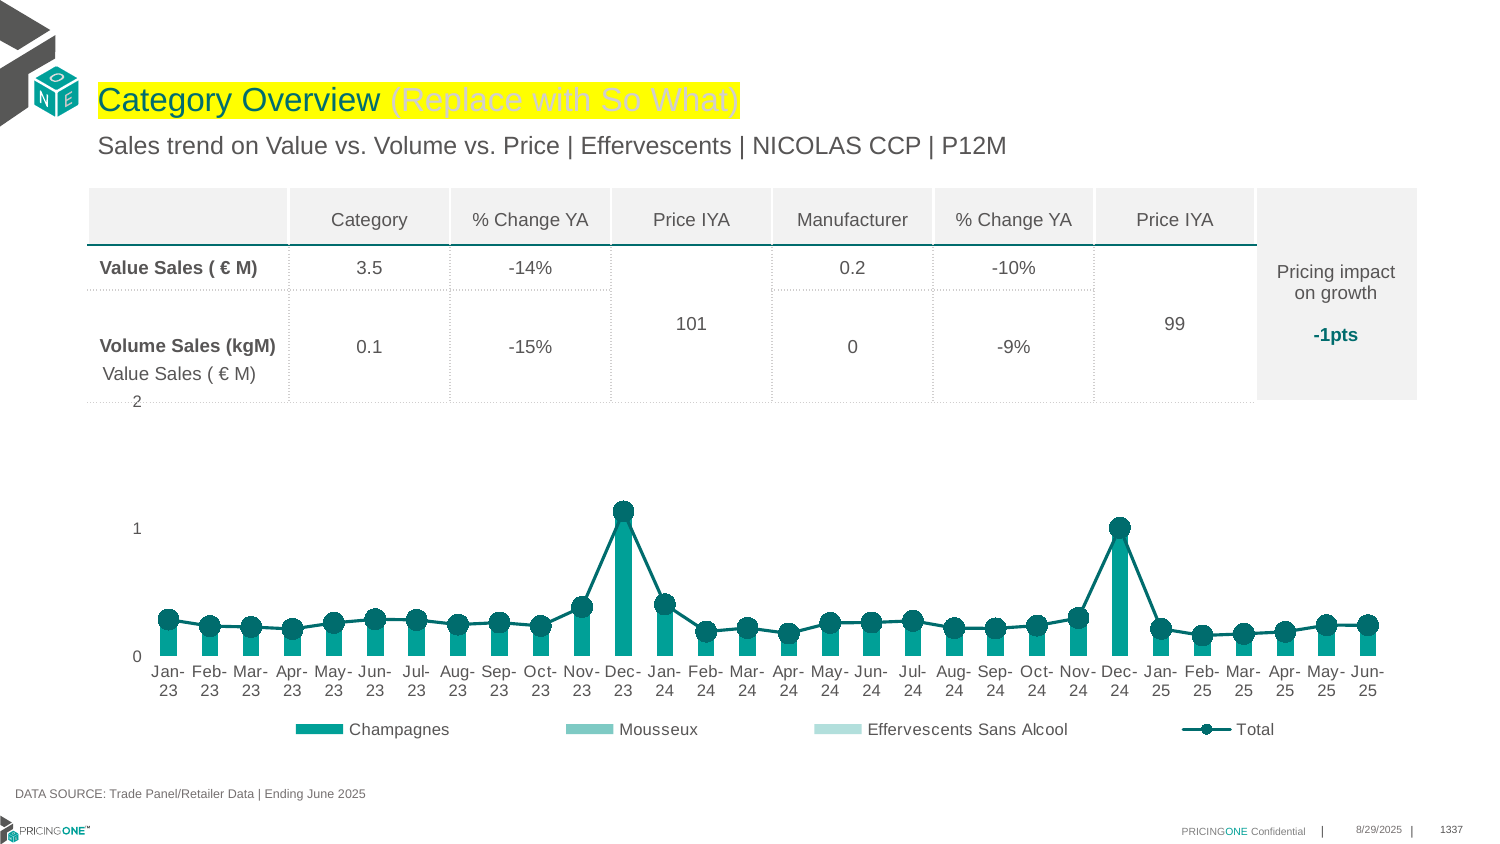

# Category Overview (Replace with So What)
Sales trend on Value vs. Volume vs. Price | Effervescents | NICOLAS CCP | P12M
|  | Category | % Change YA | Price IYA | Manufacturer | % Change YA | Price IYA | Pricing impact on growth -1pts |
| --- | --- | --- | --- | --- | --- | --- | --- |
| Value Sales ( € M) | 3.5 | -14% | 101 | 0.2 | -10% | 99 |  |
| Volume Sales (kgM) | 0.1 | -15% |  | 0 | -9% |  |  |
Value Sales ( € M)

### Chart

| Category | Champagnes | Mousseux | Effervescents Sans Alcool | Total |
|---|---|---|---|---|
| Jan-23 | 0.266644 | 0.01873 | 0.000301 | 0.285675 |
| Feb-23 | 0.217463 | 0.016827 | 0.00023 | 0.23452 |
| Mar-23 | 0.209009 | 0.018163 | 0.000418 | 0.22759 |
| Apr-23 | 0.191569 | 0.019975 | 0.000409 | 0.211953 |
| May-23 | 0.238288 | 0.020911 | 0.000573 | 0.259772 |
| Jun-23 | 0.261027 | 0.026332 | 0.000737 | 0.288096 |
| Jul-23 | 0.257523 | 0.024954 | 0.000438 | 0.282915 |
| Aug-23 | 0.223621 | 0.022224 | 0.000614 | 0.246459 |
| Sep-23 | 0.241106 | 0.020227 | 0.001106 | 0.262439 |
| Oct-23 | 0.217208 | 0.018451 | 0.000359 | 0.236018 |
| Nov-23 | 0.358202 | 0.0255 | 0.000851 | 0.384553 |
| Dec-23 | 1.076442 | 0.053967 | 0.003754 | 1.134163 |
| Jan-24 | 0.377192 | 0.025306 | 0.002797 | 0.405295 |
| Feb-24 | 0.17119 | 0.018439 | 0.001649 | 0.191278 |
| Mar-24 | 0.197268 | 0.021101 | 0.001917 | 0.220286 |
| Apr-24 | 0.156786 | 0.018157 | 0.001773 | 0.176716 |
| May-24 | 0.234628 | 0.02325 | 0.002088 | 0.259966 |
| Jun-24 | 0.237233 | 0.023515 | 0.001688 | 0.262436 |
| Jul-24 | 0.25002 | 0.024553 | 0.001554 | 0.276127 |
| Aug-24 | 0.194831 | 0.022042 | 0.001853 | 0.218726 |
| Sep-24 | 0.194985 | 0.019878 | 0.001591 | 0.216454 |
| Oct-24 | 0.218275 | 0.018537 | 0.0016 | 0.238412 |
| Nov-24 | 0.274674 | 0.021229 | 0.002218 | 0.298121 |
| Dec-24 | 0.95498 | 0.044091 | 0.006838 | 1.005909 |
| Jan-25 | 0.194519 | 0.015381 | 0.003687 | 0.213587 |
| Feb-25 | 0.147626 | 0.010577 | 0.002481 | 0.160684 |
| Mar-25 | 0.159433 | 0.012237 | 0.002307 | 0.173977 |
| Apr-25 | 0.174757 | 0.012554 | 0.002454 | 0.189765 |
| May-25 | 0.223412 | 0.015648 | 0.002675 | 0.241735 |
| Jun-25 | 0.224104 | 0.014666 | 0.002771 | 0.241541 |
DATA SOURCE: Trade Panel/Retailer Data | Ending June 2025

8/29/2025
1337